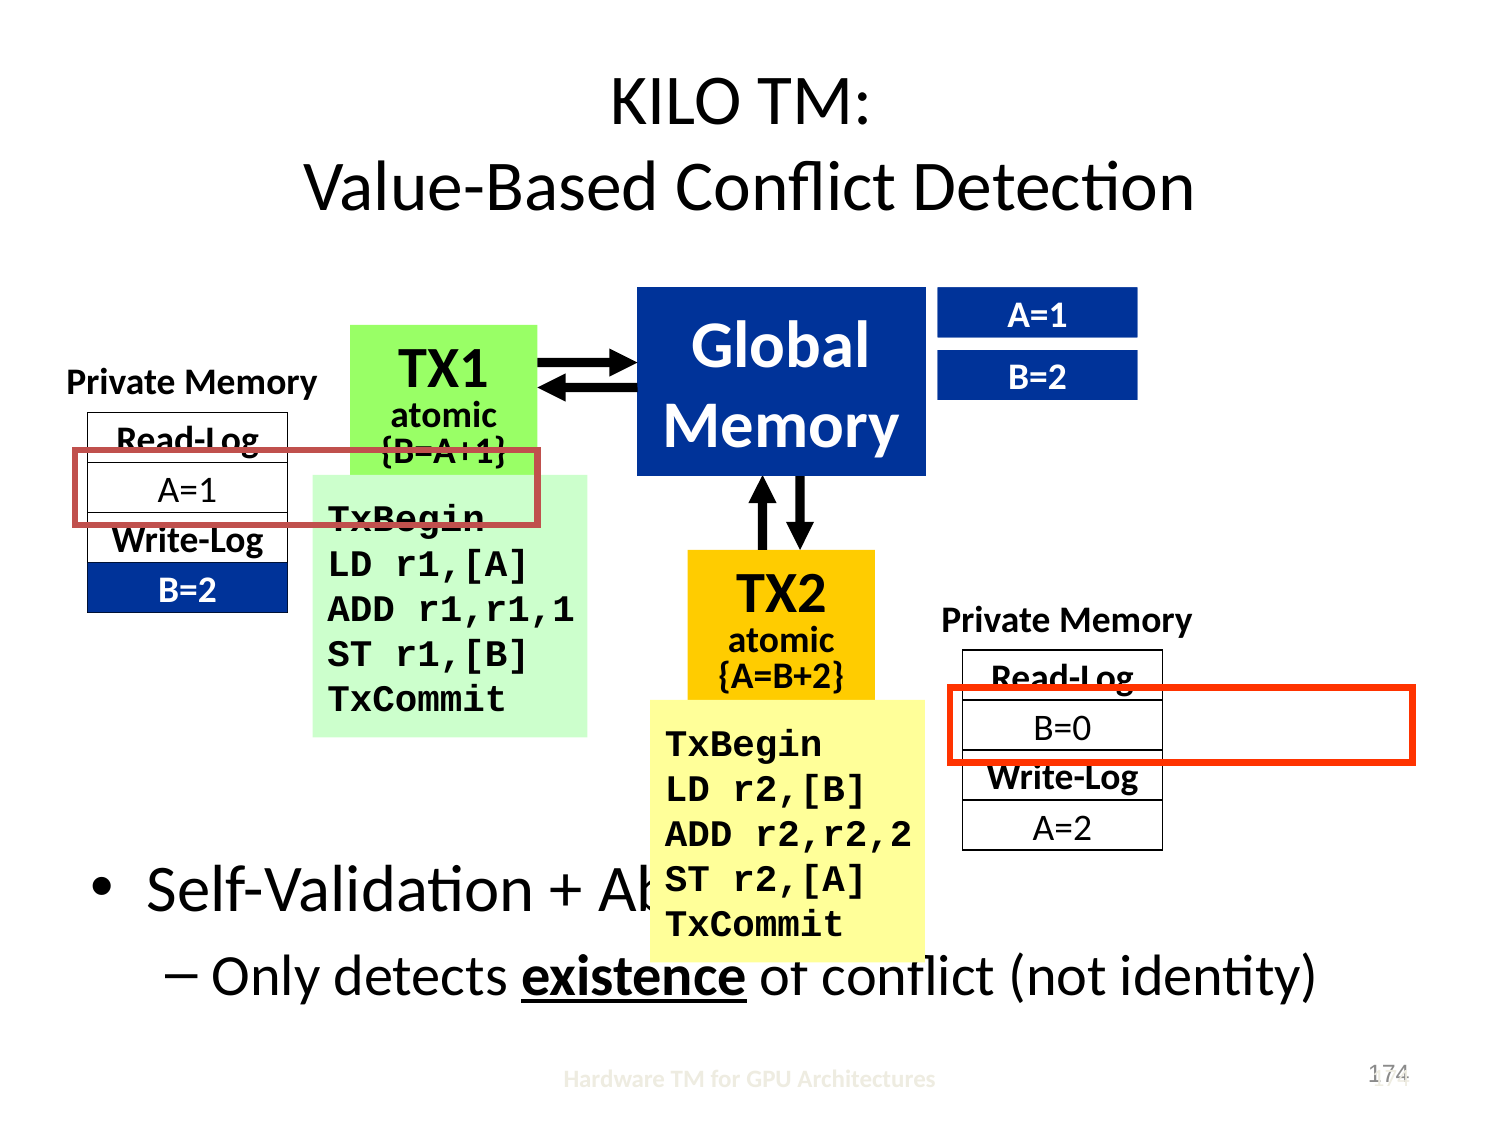

# KILO TM: Value-Based Conflict Detection
Global
Memory
A=1
A=1
TX1
atomic
{B=A+1}
Private Memory
B=0
B=2

Read-Log
Write-Log

A=1
TxBegin
LD r1,[A]
ADD r1,r1,1
ST r1,[B]
TxCommit

TX2
atomic
{A=B+2}
Private Memory

Read-Log
Write-Log
B=2
B=2

TxBegin
LD r2,[B]
ADD r2,r2,2
ST r2,[A]
TxCommit
B=0
A=2
Self-Validation + Abort:
Only detects existence of conflict (not identity)
174
Hardware TM for GPU Architectures
174